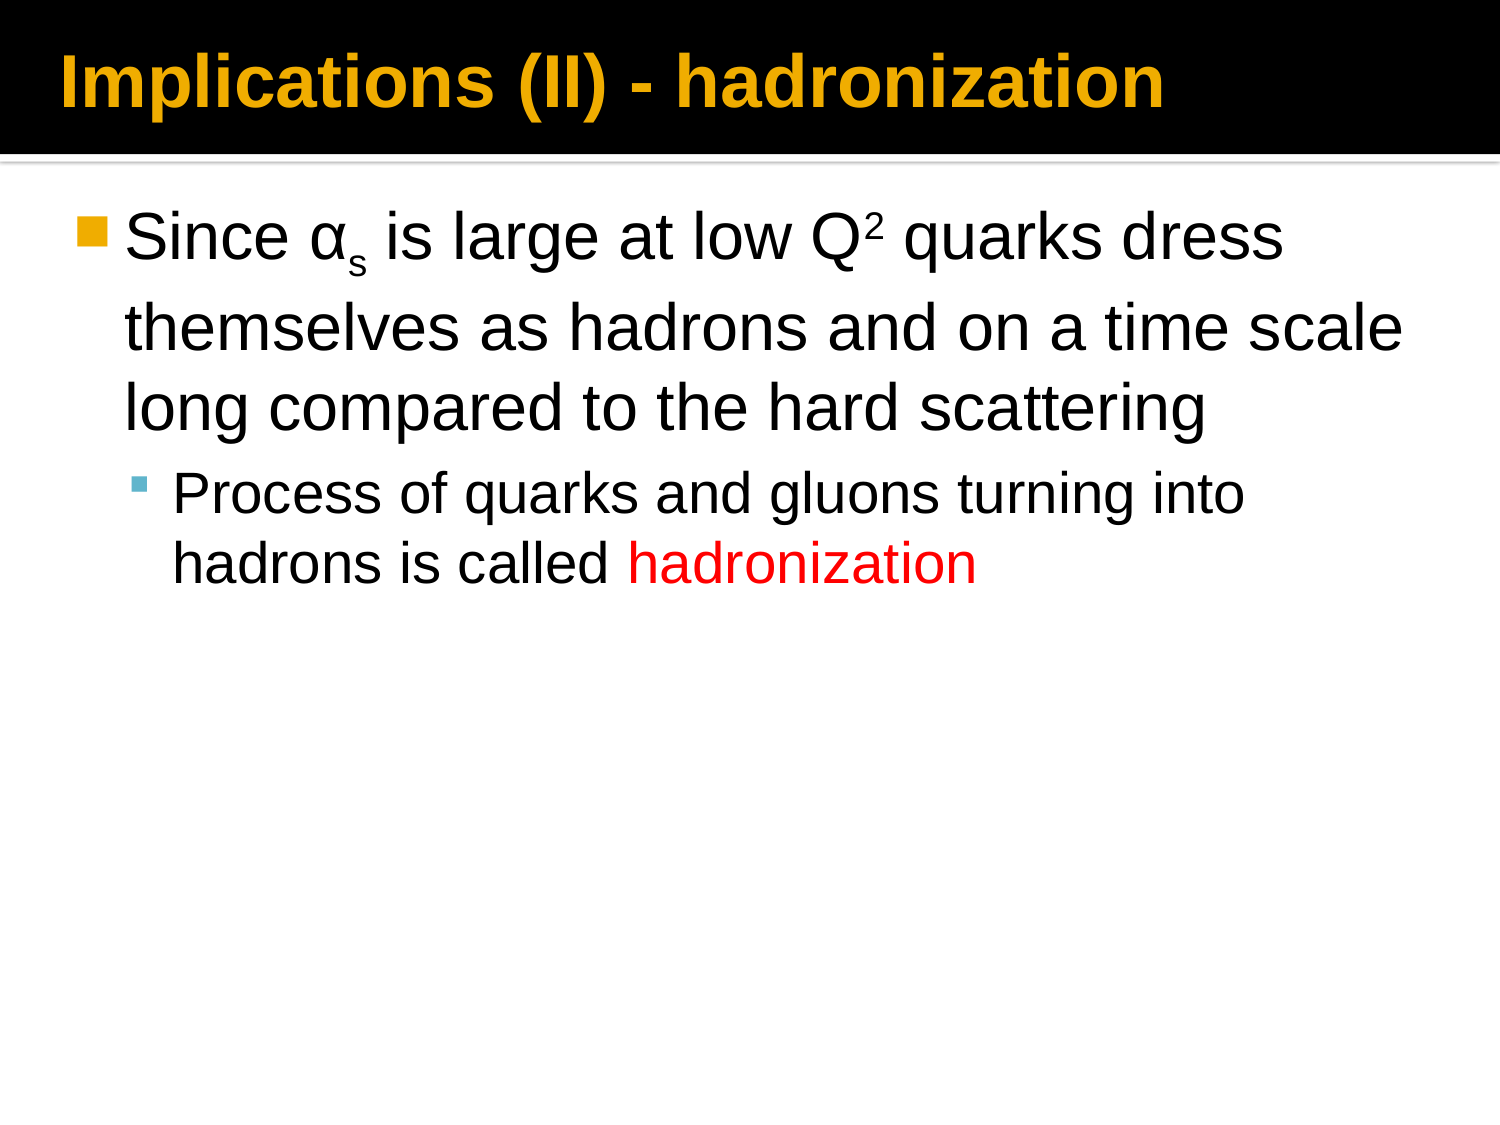

# Implications (II) - hadronization
Since αs is large at low Q2 quarks dress themselves as hadrons and on a time scale long compared to the hard scattering
Process of quarks and gluons turning into hadrons is called hadronization